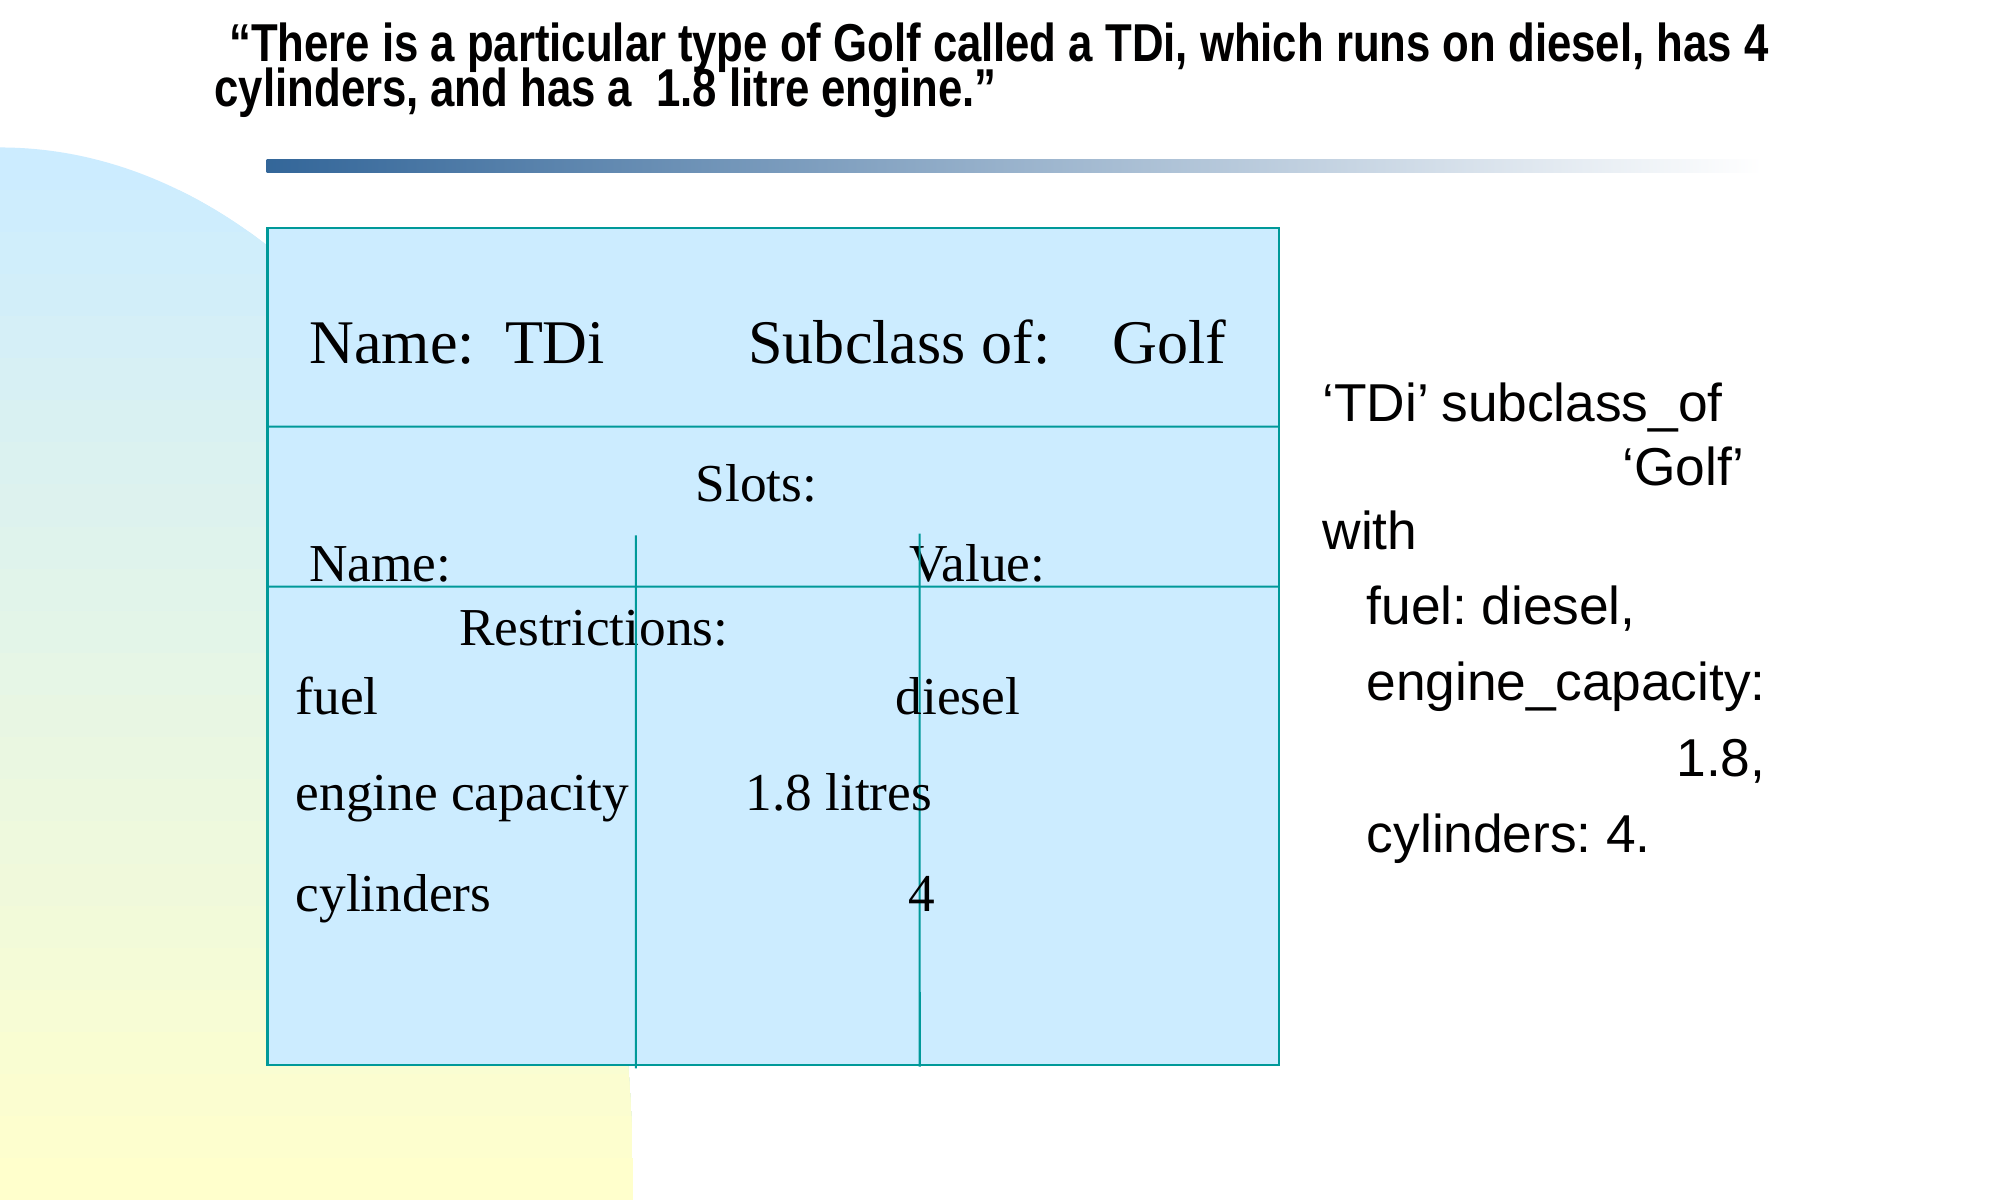

“There is a particular type of Golf called a TDi, which runs on diesel, has 4 cylinders, and has a  1.8 litre engine.”

Name:  TDi	         Subclass of:    Golf

‘TDi’ subclass_of
     		‘Golf’
with
   fuel: diesel,
   engine_capacity:
                        1.8,
   cylinders: 4.

Slots:
Name:    	 		Value:     		Restrictions:

fuel	   	   		diesel
engine capacity	1.8 litres
cylinders	  		 4